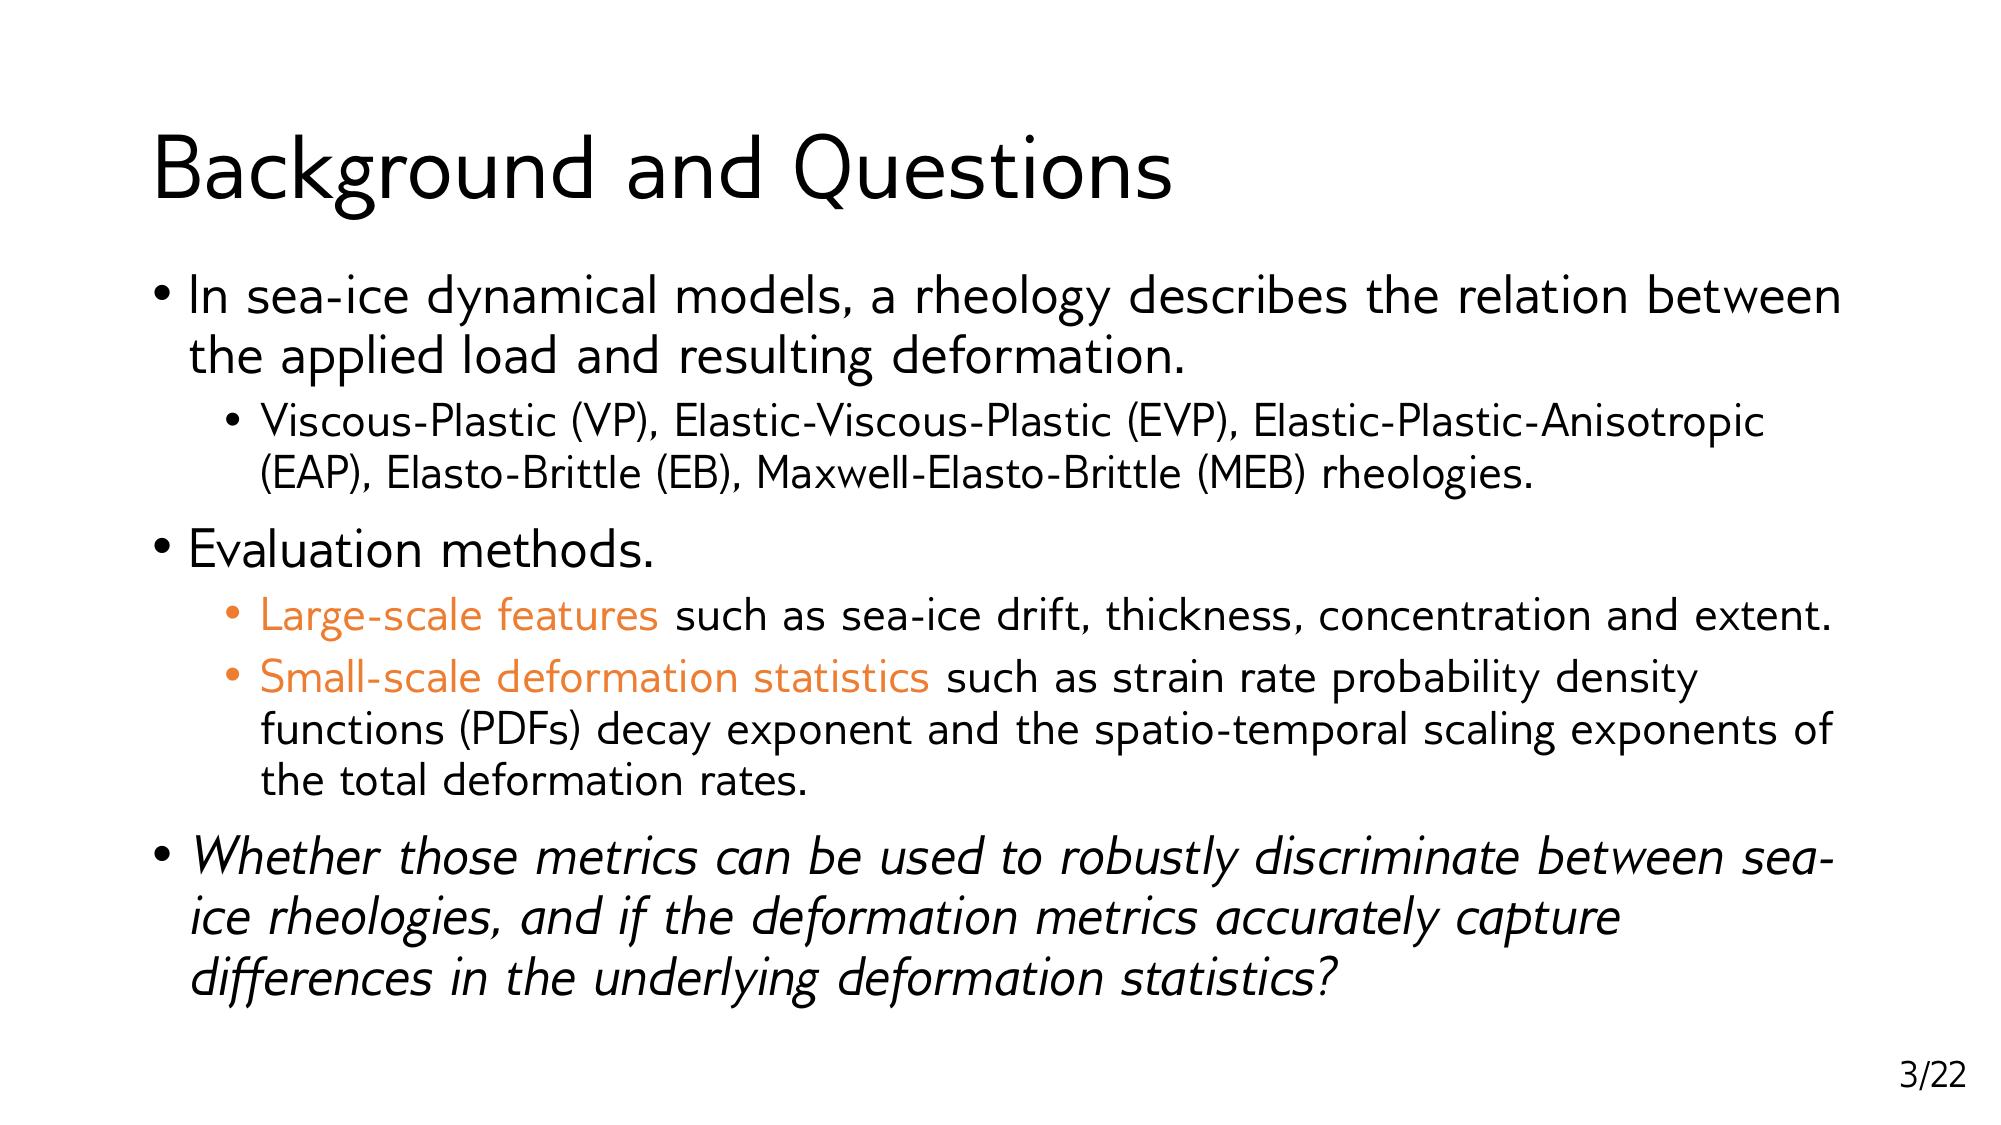

# Background and Questions
In sea-ice dynamical models, a rheology describes the relation between the applied load and resulting deformation.
Viscous-Plastic (VP), Elastic-Viscous-Plastic (EVP), Elastic-Plastic-Anisotropic (EAP), Elasto-Brittle (EB), Maxwell-Elasto-Brittle (MEB) rheologies.
Evaluation methods.
Large-scale features such as sea-ice drift, thickness, concentration and extent.
Small-scale deformation statistics such as strain rate probability density functions (PDFs) decay exponent and the spatio-temporal scaling exponents of the total deformation rates.
Whether those metrics can be used to robustly discriminate between sea-ice rheologies, and if the deformation metrics accurately capture differences in the underlying deformation statistics?